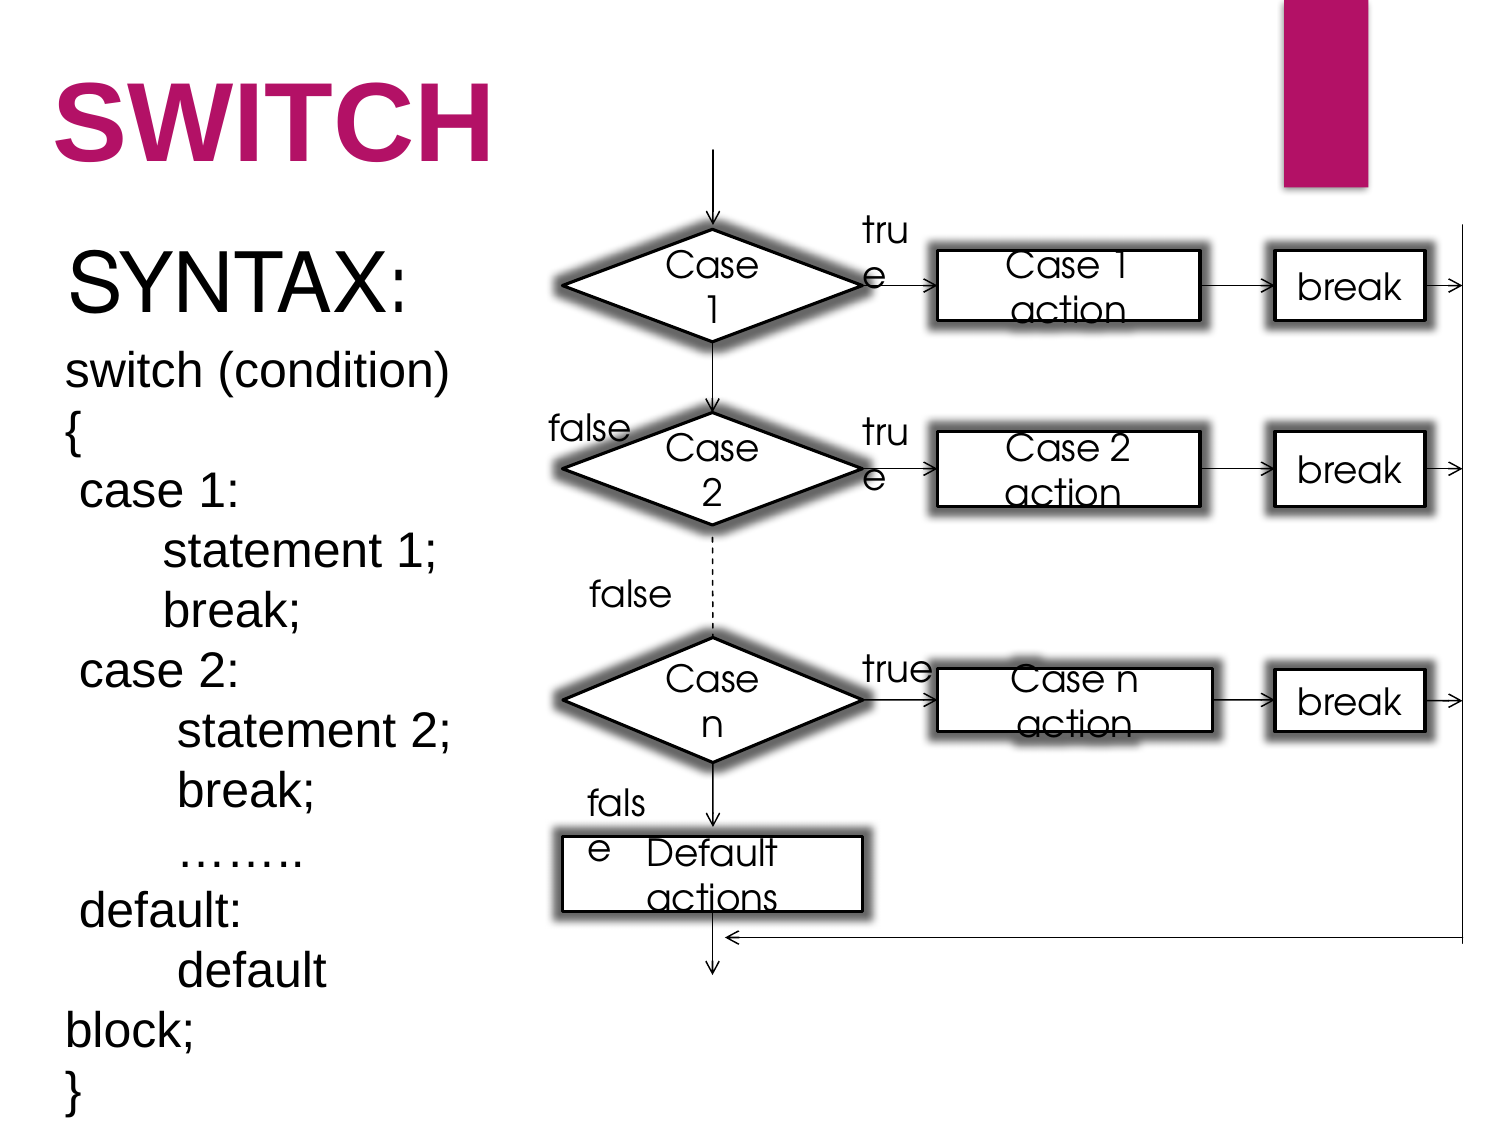

SWITCH
true
SYNTAX:
Case 1
Case 1 action
break
switch (condition)
{
 case 1:
       statement 1;
       break;
 case 2:
        statement 2;
        break;
        ……..
 default:
        default block;
}
    false
true
Case 2
Case 2 action
break
false
Case n
true
Case n action
break
false
Default actions